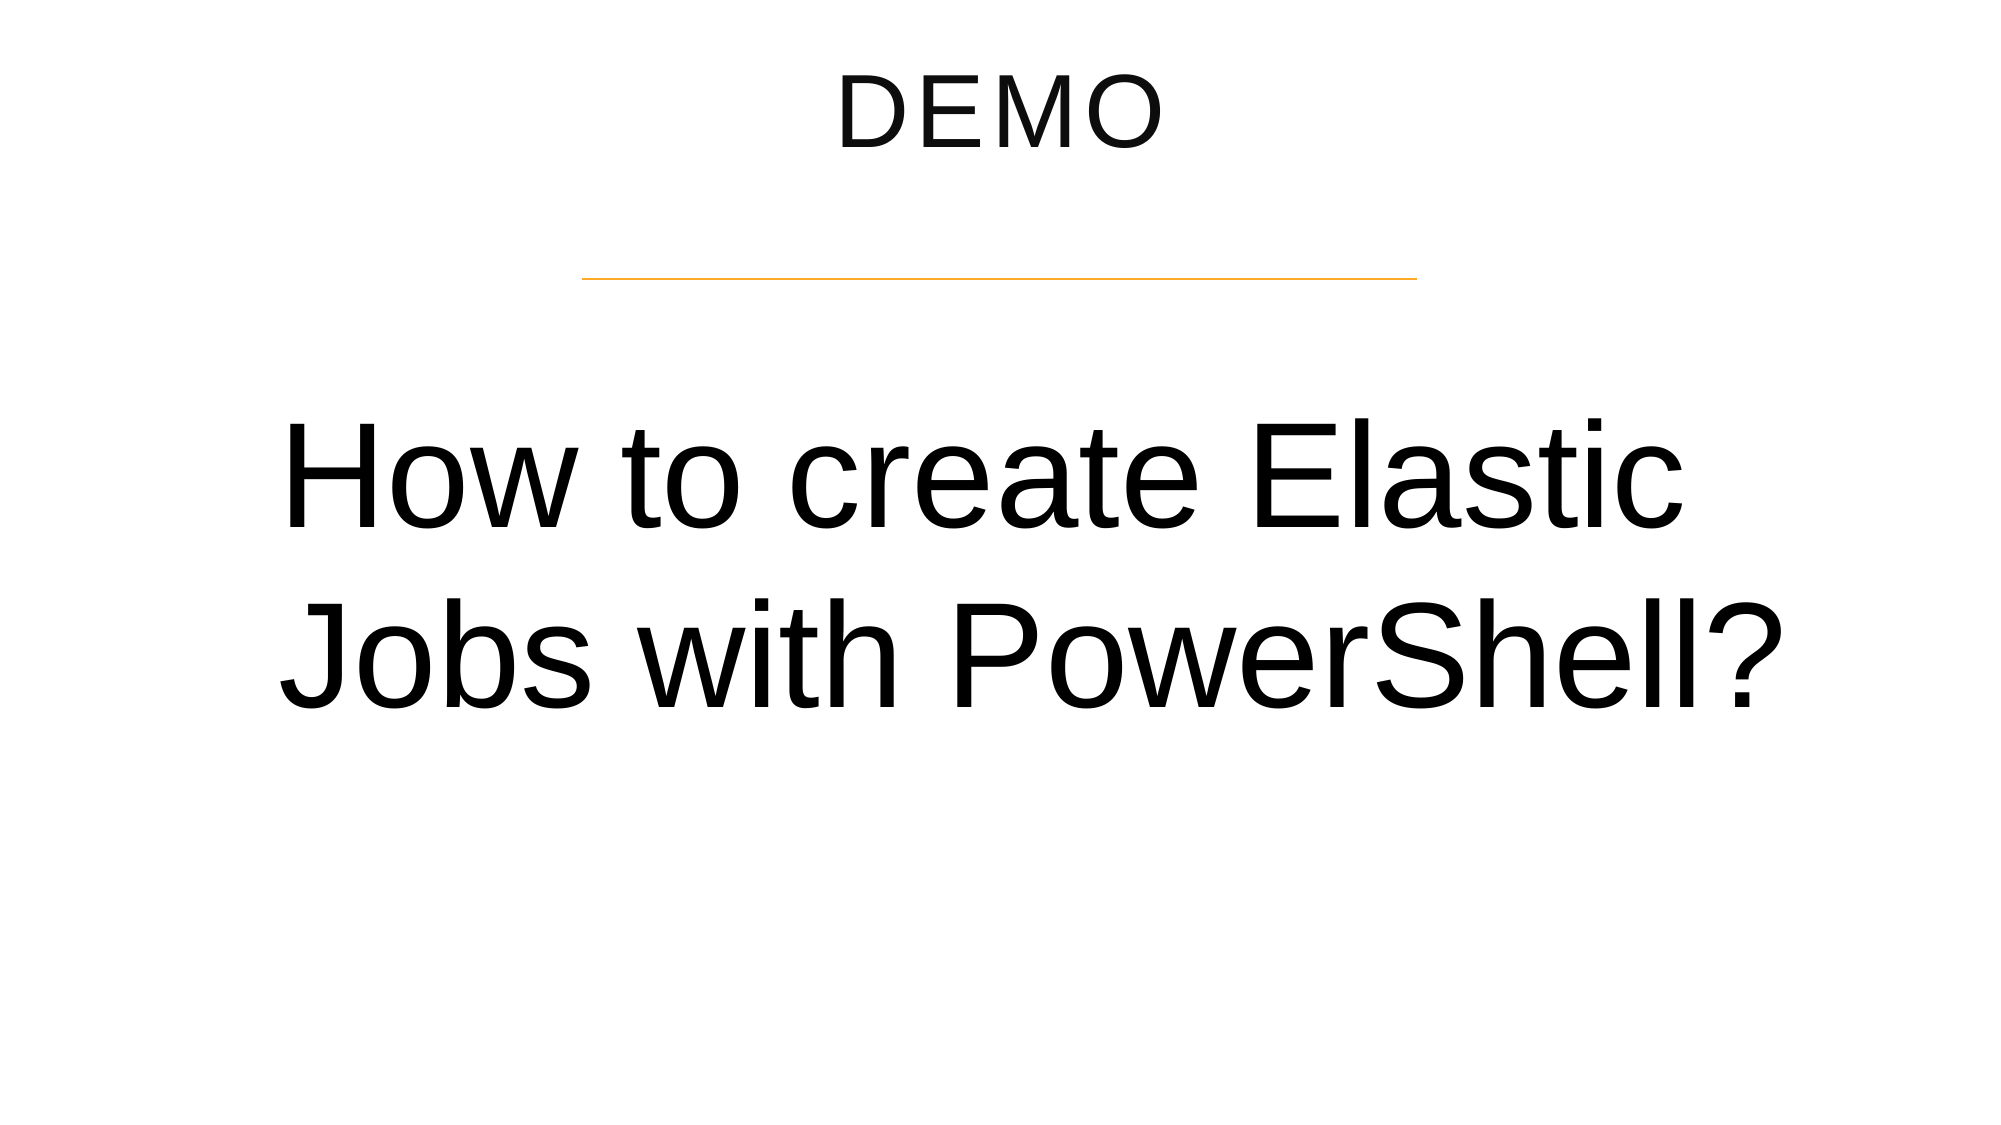

DEMO

How to create Elastic Jobs with PowerShell?